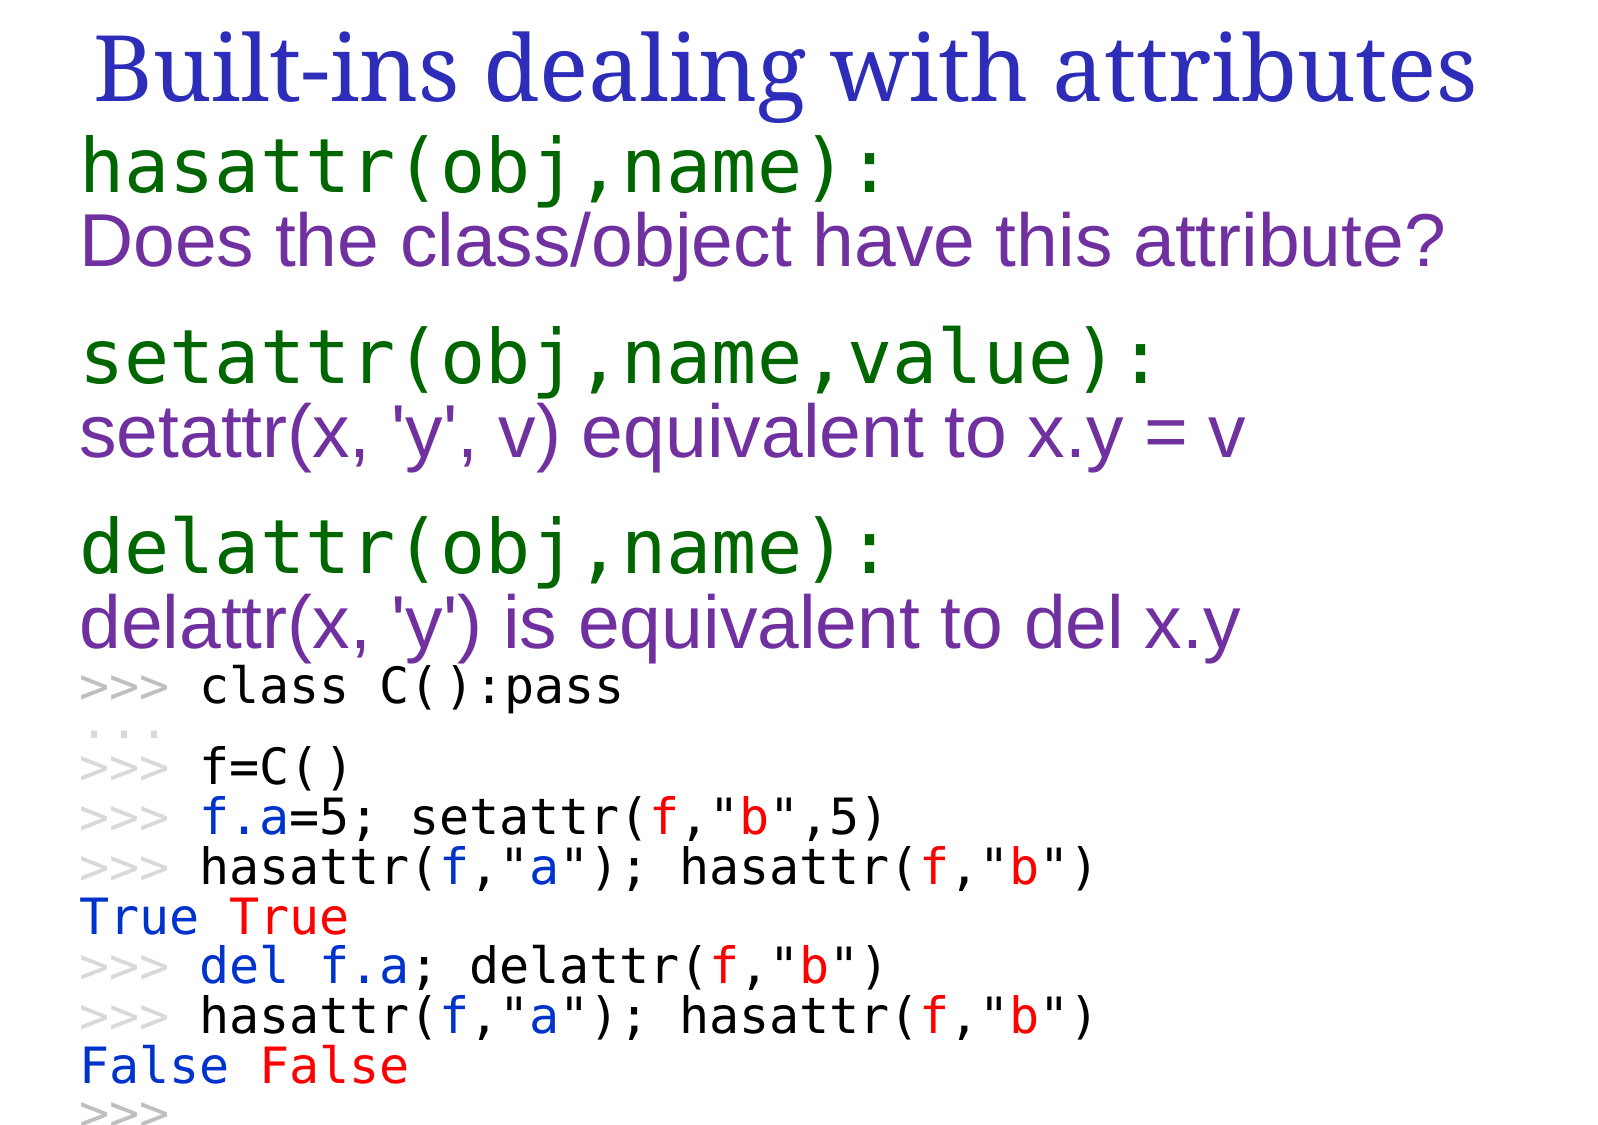

# Built-ins dealing with attributes
hasattr(obj,name):
Does the class/object have this attribute?

setattr(obj,name,value):
setattr(x, 'y', v) equivalent to x.y = v
delattr(obj,name):
delattr(x, 'y') is equivalent to del x.y
>>> class C( ):pass
...
>>> f=C( )
>>> f.a=5; setattr(f,"b",5)
>>> hasattr(f,"a"); hasattr(f,"b")
True True
>>> del f.a; delattr(f,"b")
>>> hasattr(f,"a"); hasattr(f,"b")
False False
>>>